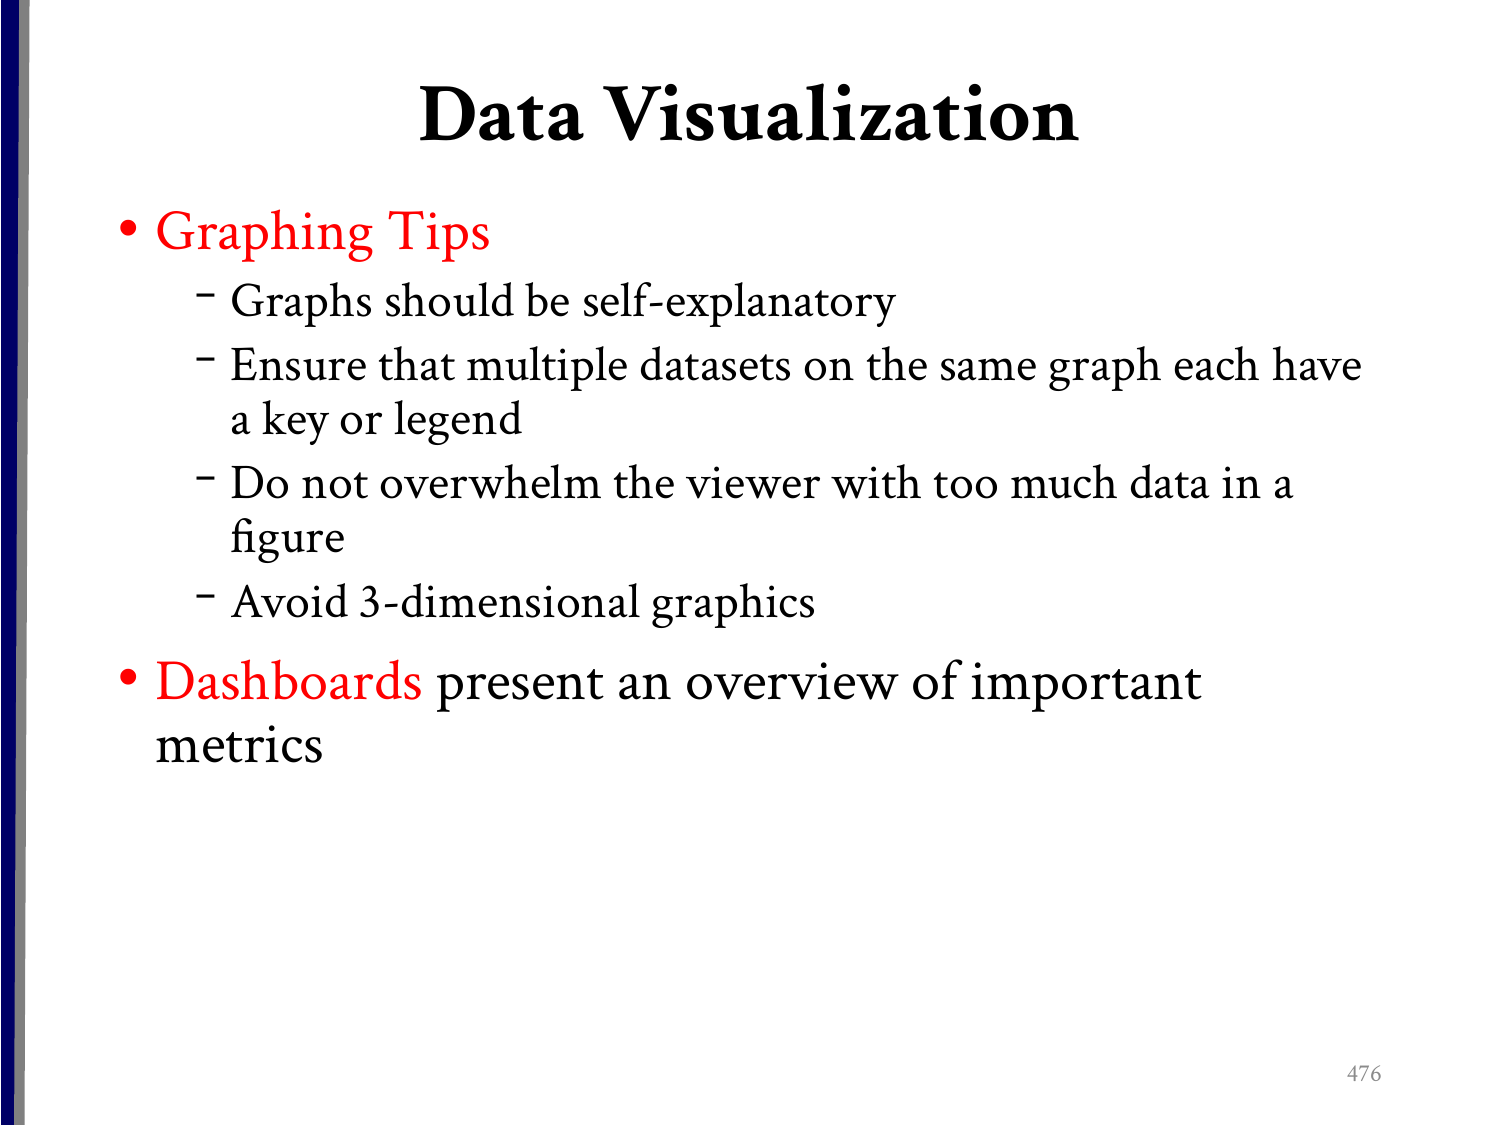

# Data Visualization
Graphing Tips
Graphs should be self-explanatory
Ensure that multiple datasets on the same graph each have a key or legend
Do not overwhelm the viewer with too much data in a figure
Avoid 3-dimensional graphics
Dashboards present an overview of important metrics
476